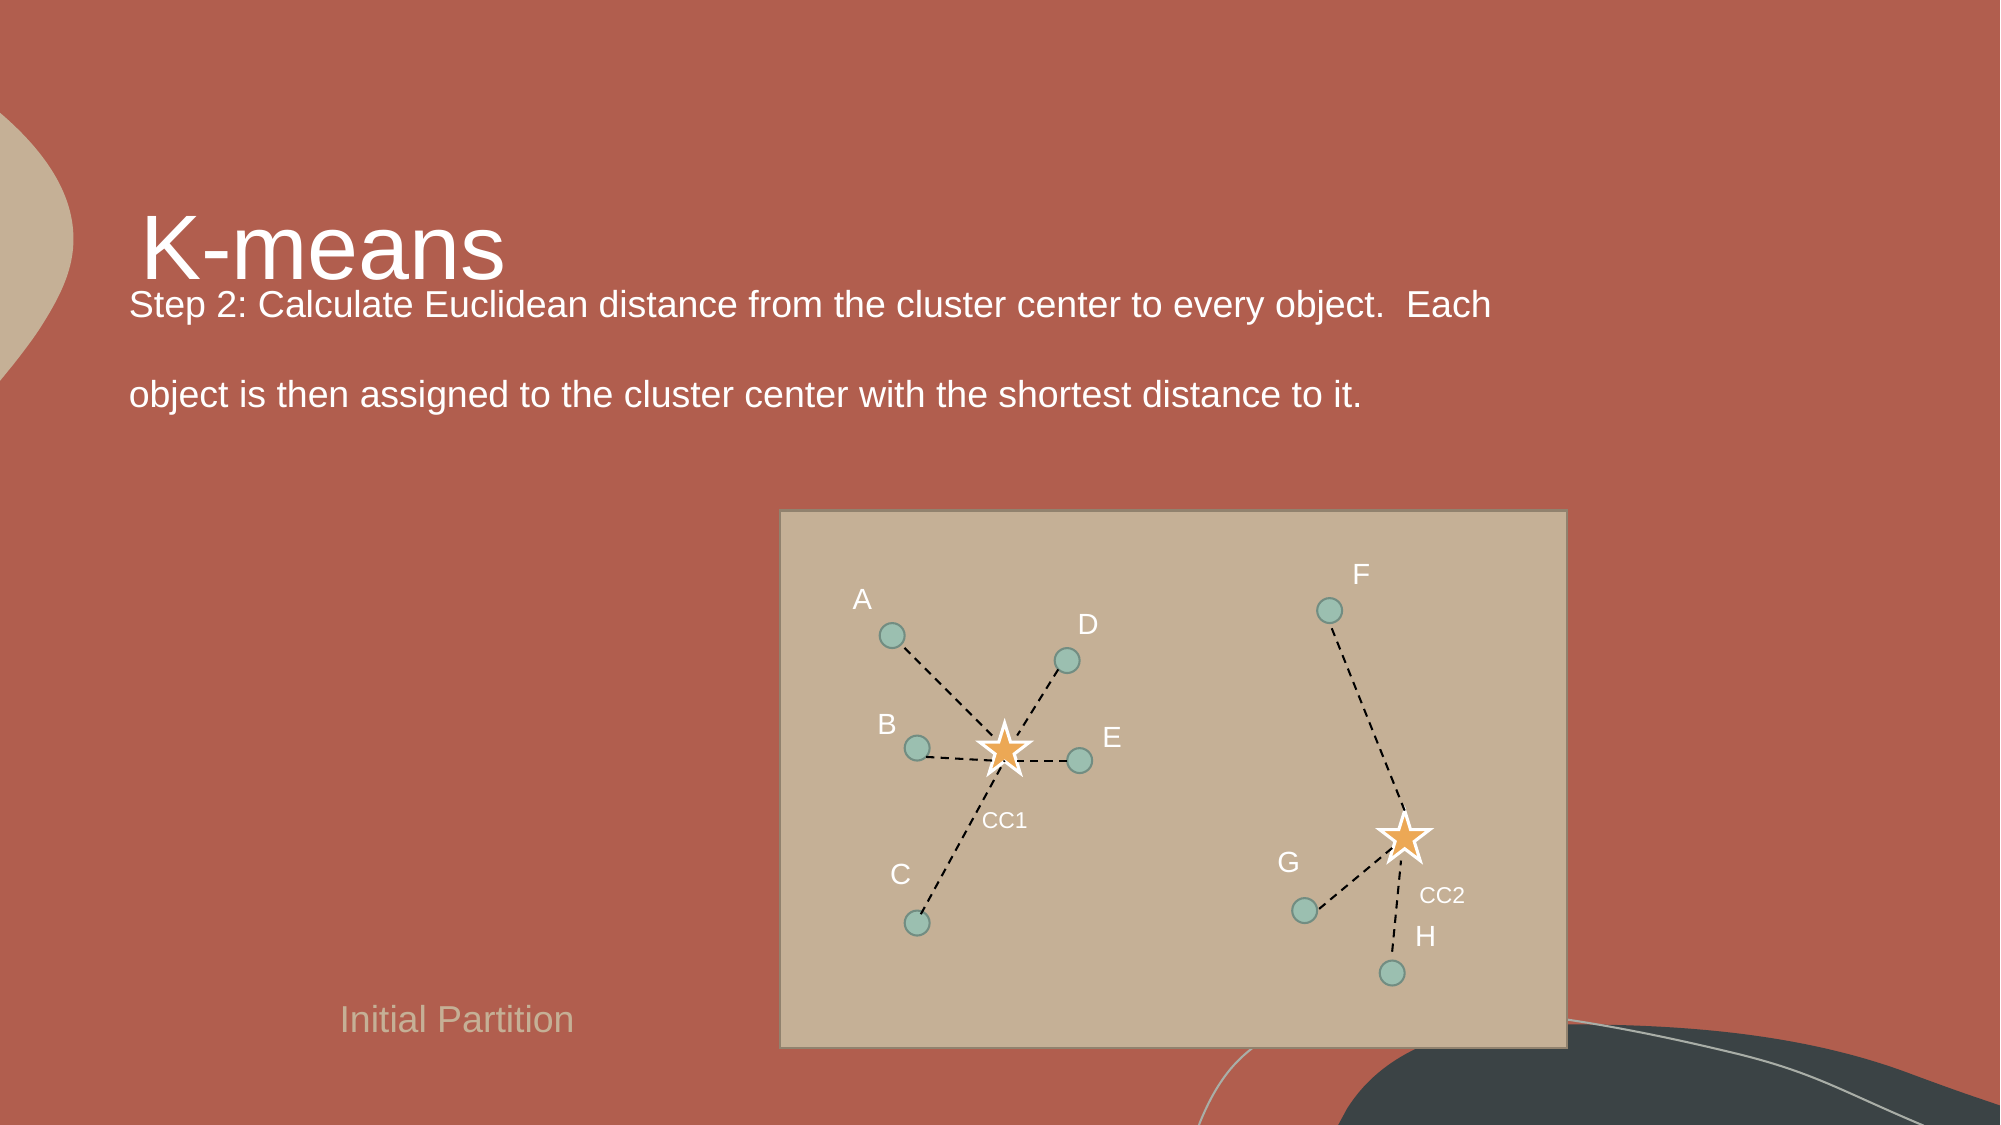

# K-means
Step 2: Calculate Euclidean distance from the cluster center to every object.  Each

object is then assigned to the cluster center with the shortest distance to it.

F
A
D

B
E

CC1

G
C
CC2

H

Initial Partition